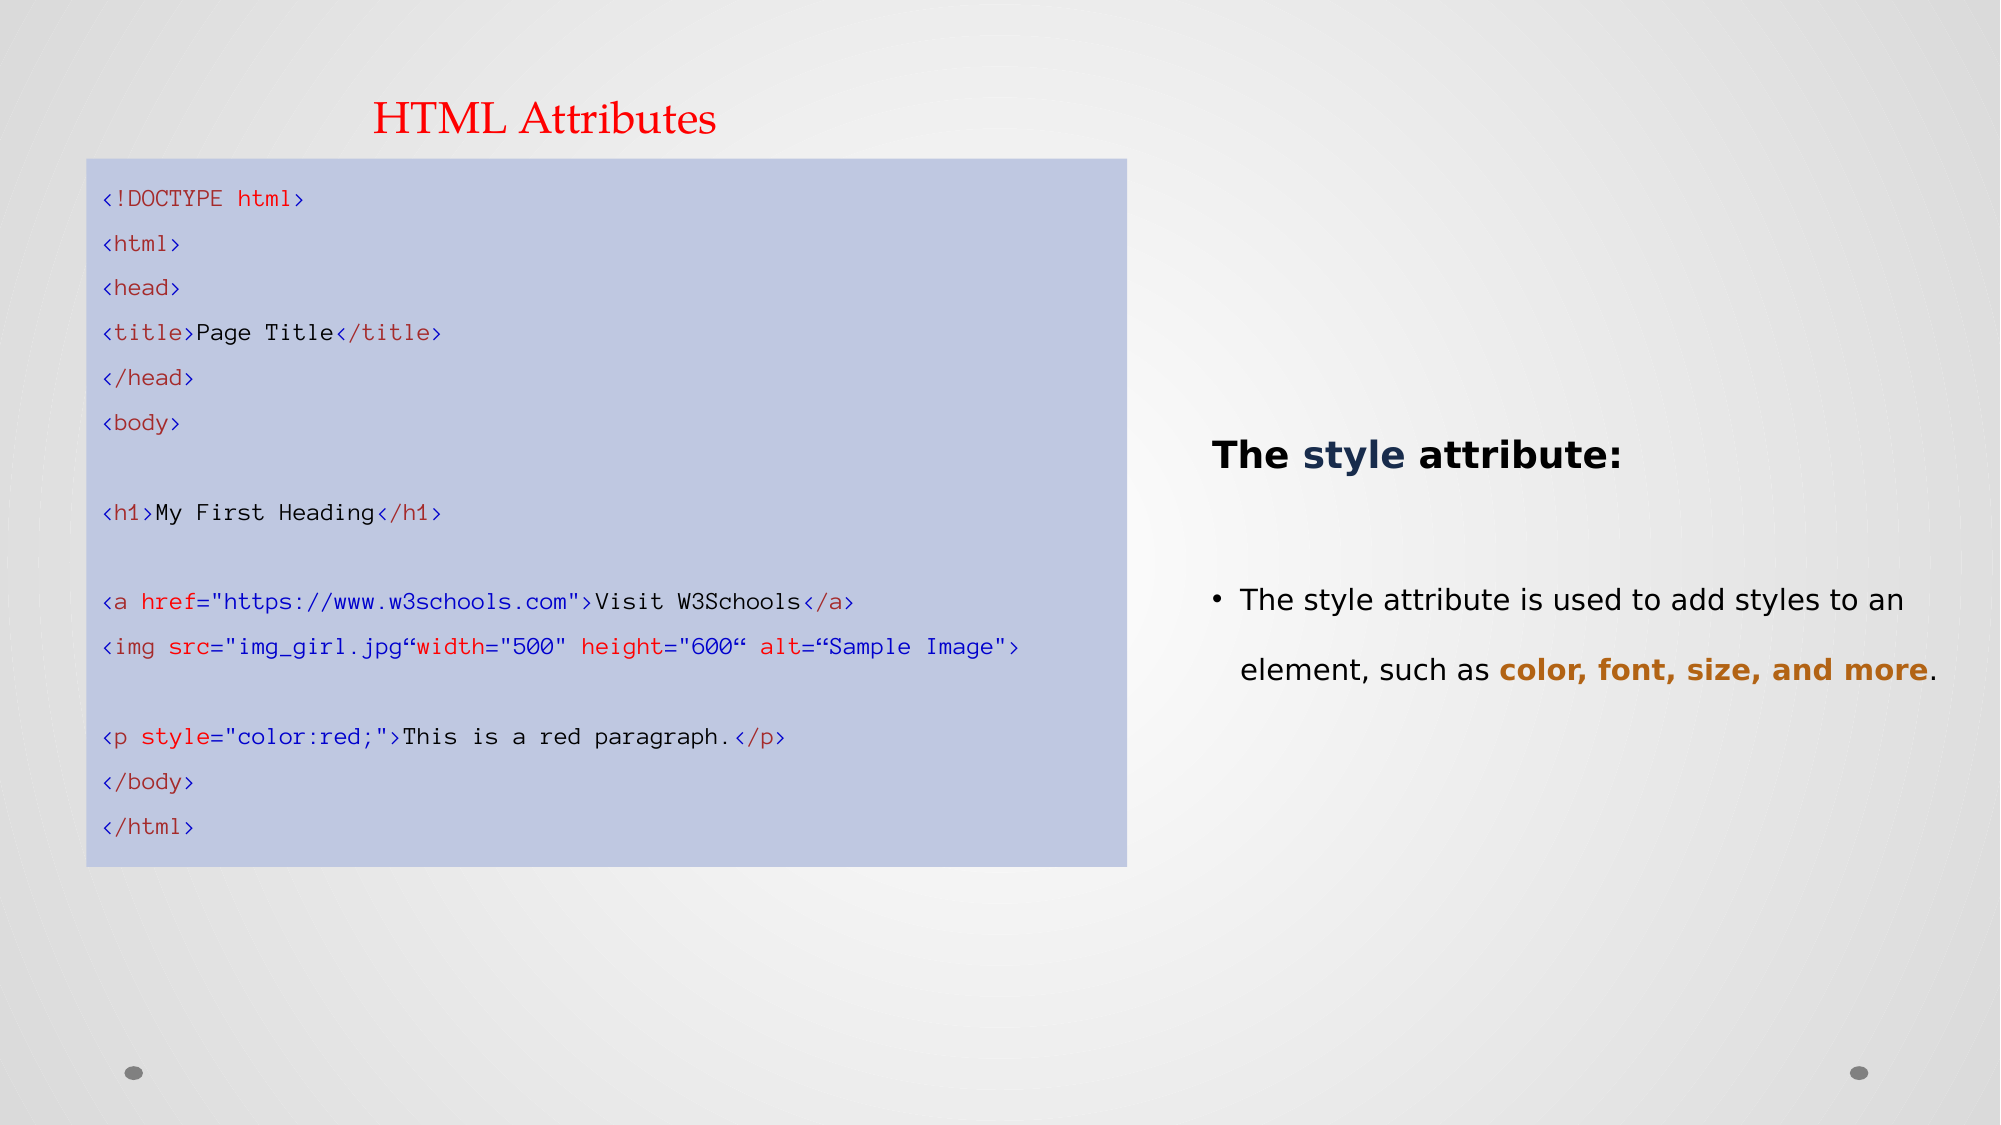

# HTML Attributes
<!DOCTYPE html>
<html>
<head>
<title>Page Title</title>
</head>
<body>
<h1>My First Heading</h1>

<a href="https://www.w3schools.com">Visit W3Schools</a>
<img src="img_girl.jpg“width="500" height="600“ alt=“Sample Image">
<p style="color:red;">This is a red paragraph.</p>
</body>
</html>
The style attribute:

The style attribute is used to add styles to an element, such as color, font, size, and more.